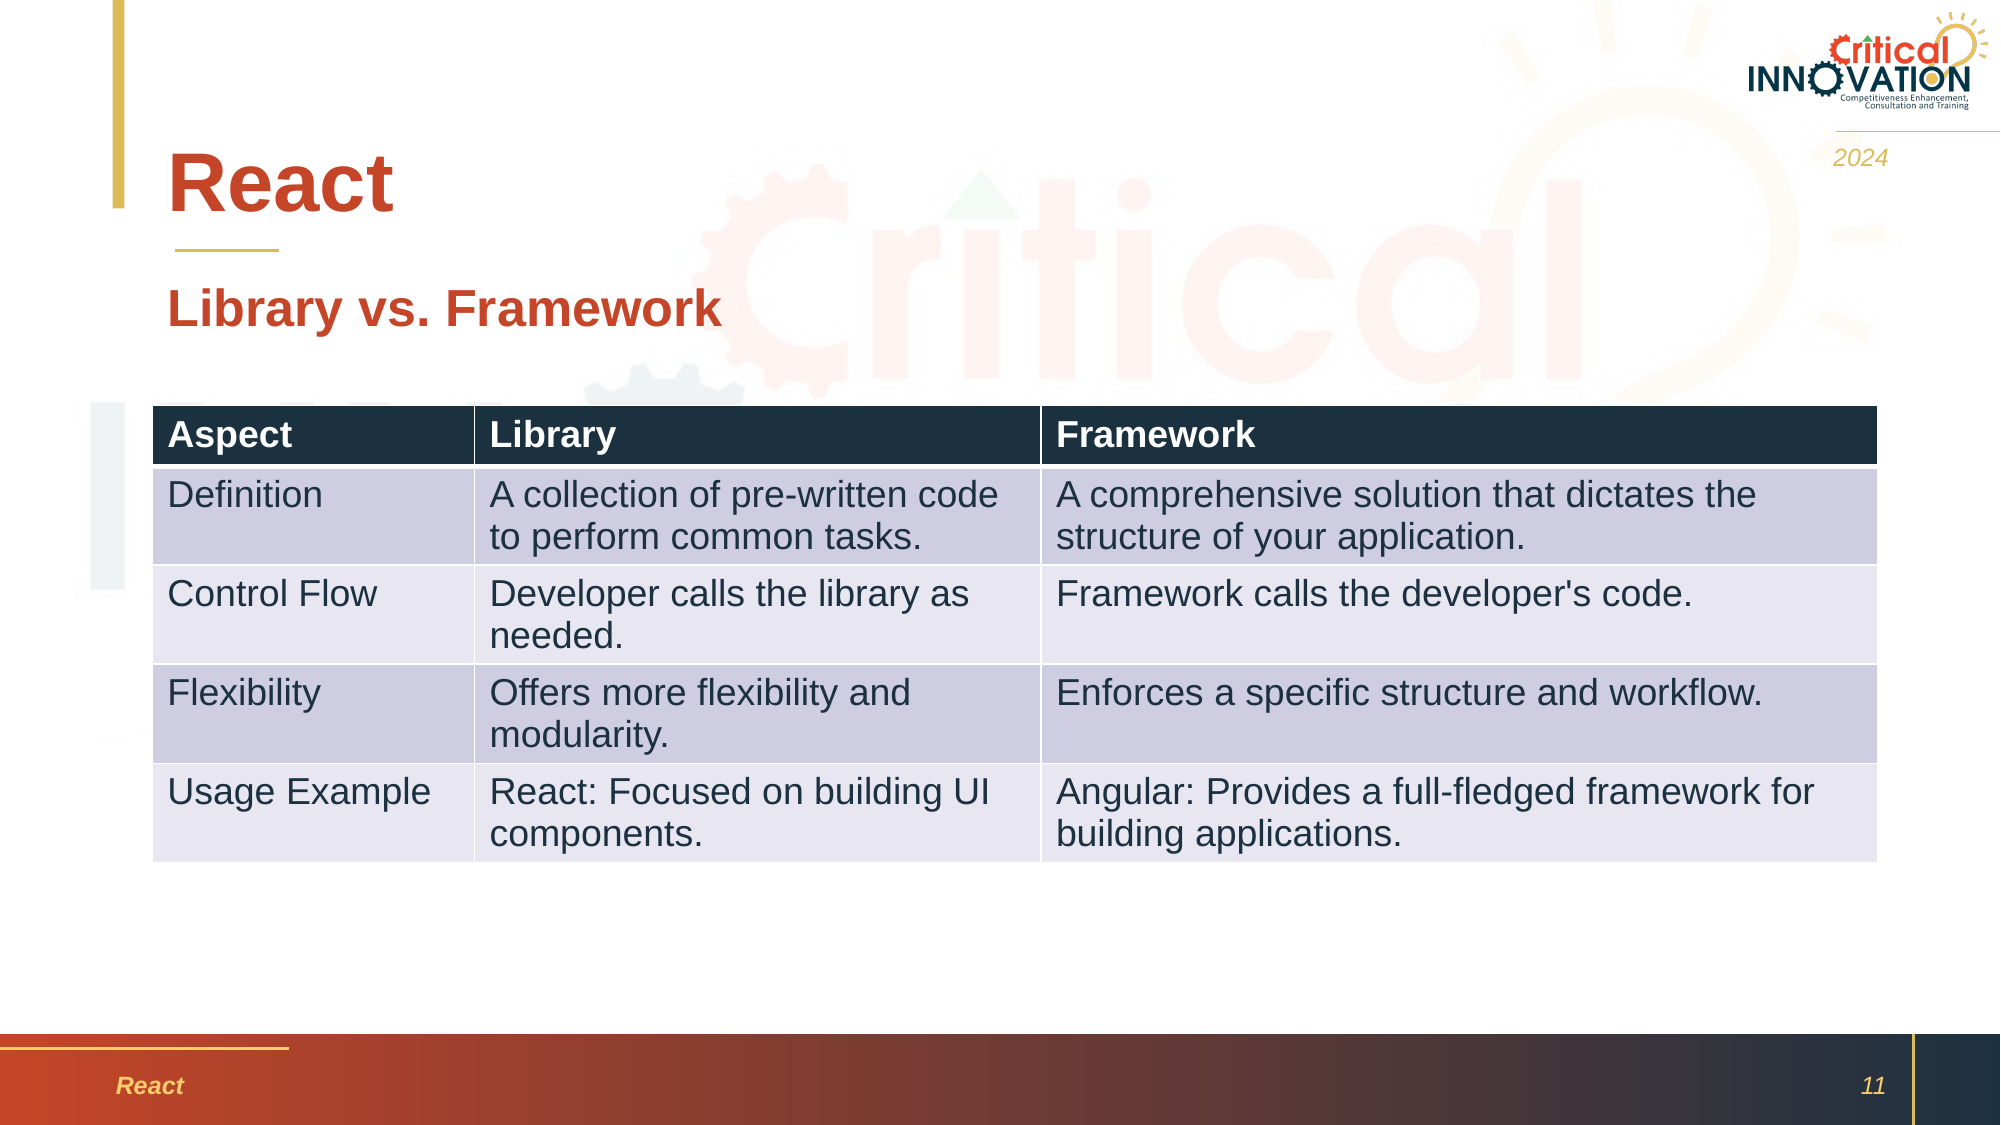

# React
2024
Library vs. Framework
| Aspect | Library | Framework |
| --- | --- | --- |
| Definition | A collection of pre-written code to perform common tasks. | A comprehensive solution that dictates the structure of your application. |
| Control Flow | Developer calls the library as needed. | Framework calls the developer's code. |
| Flexibility | Offers more flexibility and modularity. | Enforces a specific structure and workflow. |
| Usage Example | React: Focused on building UI components. | Angular: Provides a full-fledged framework for building applications. |
React
11